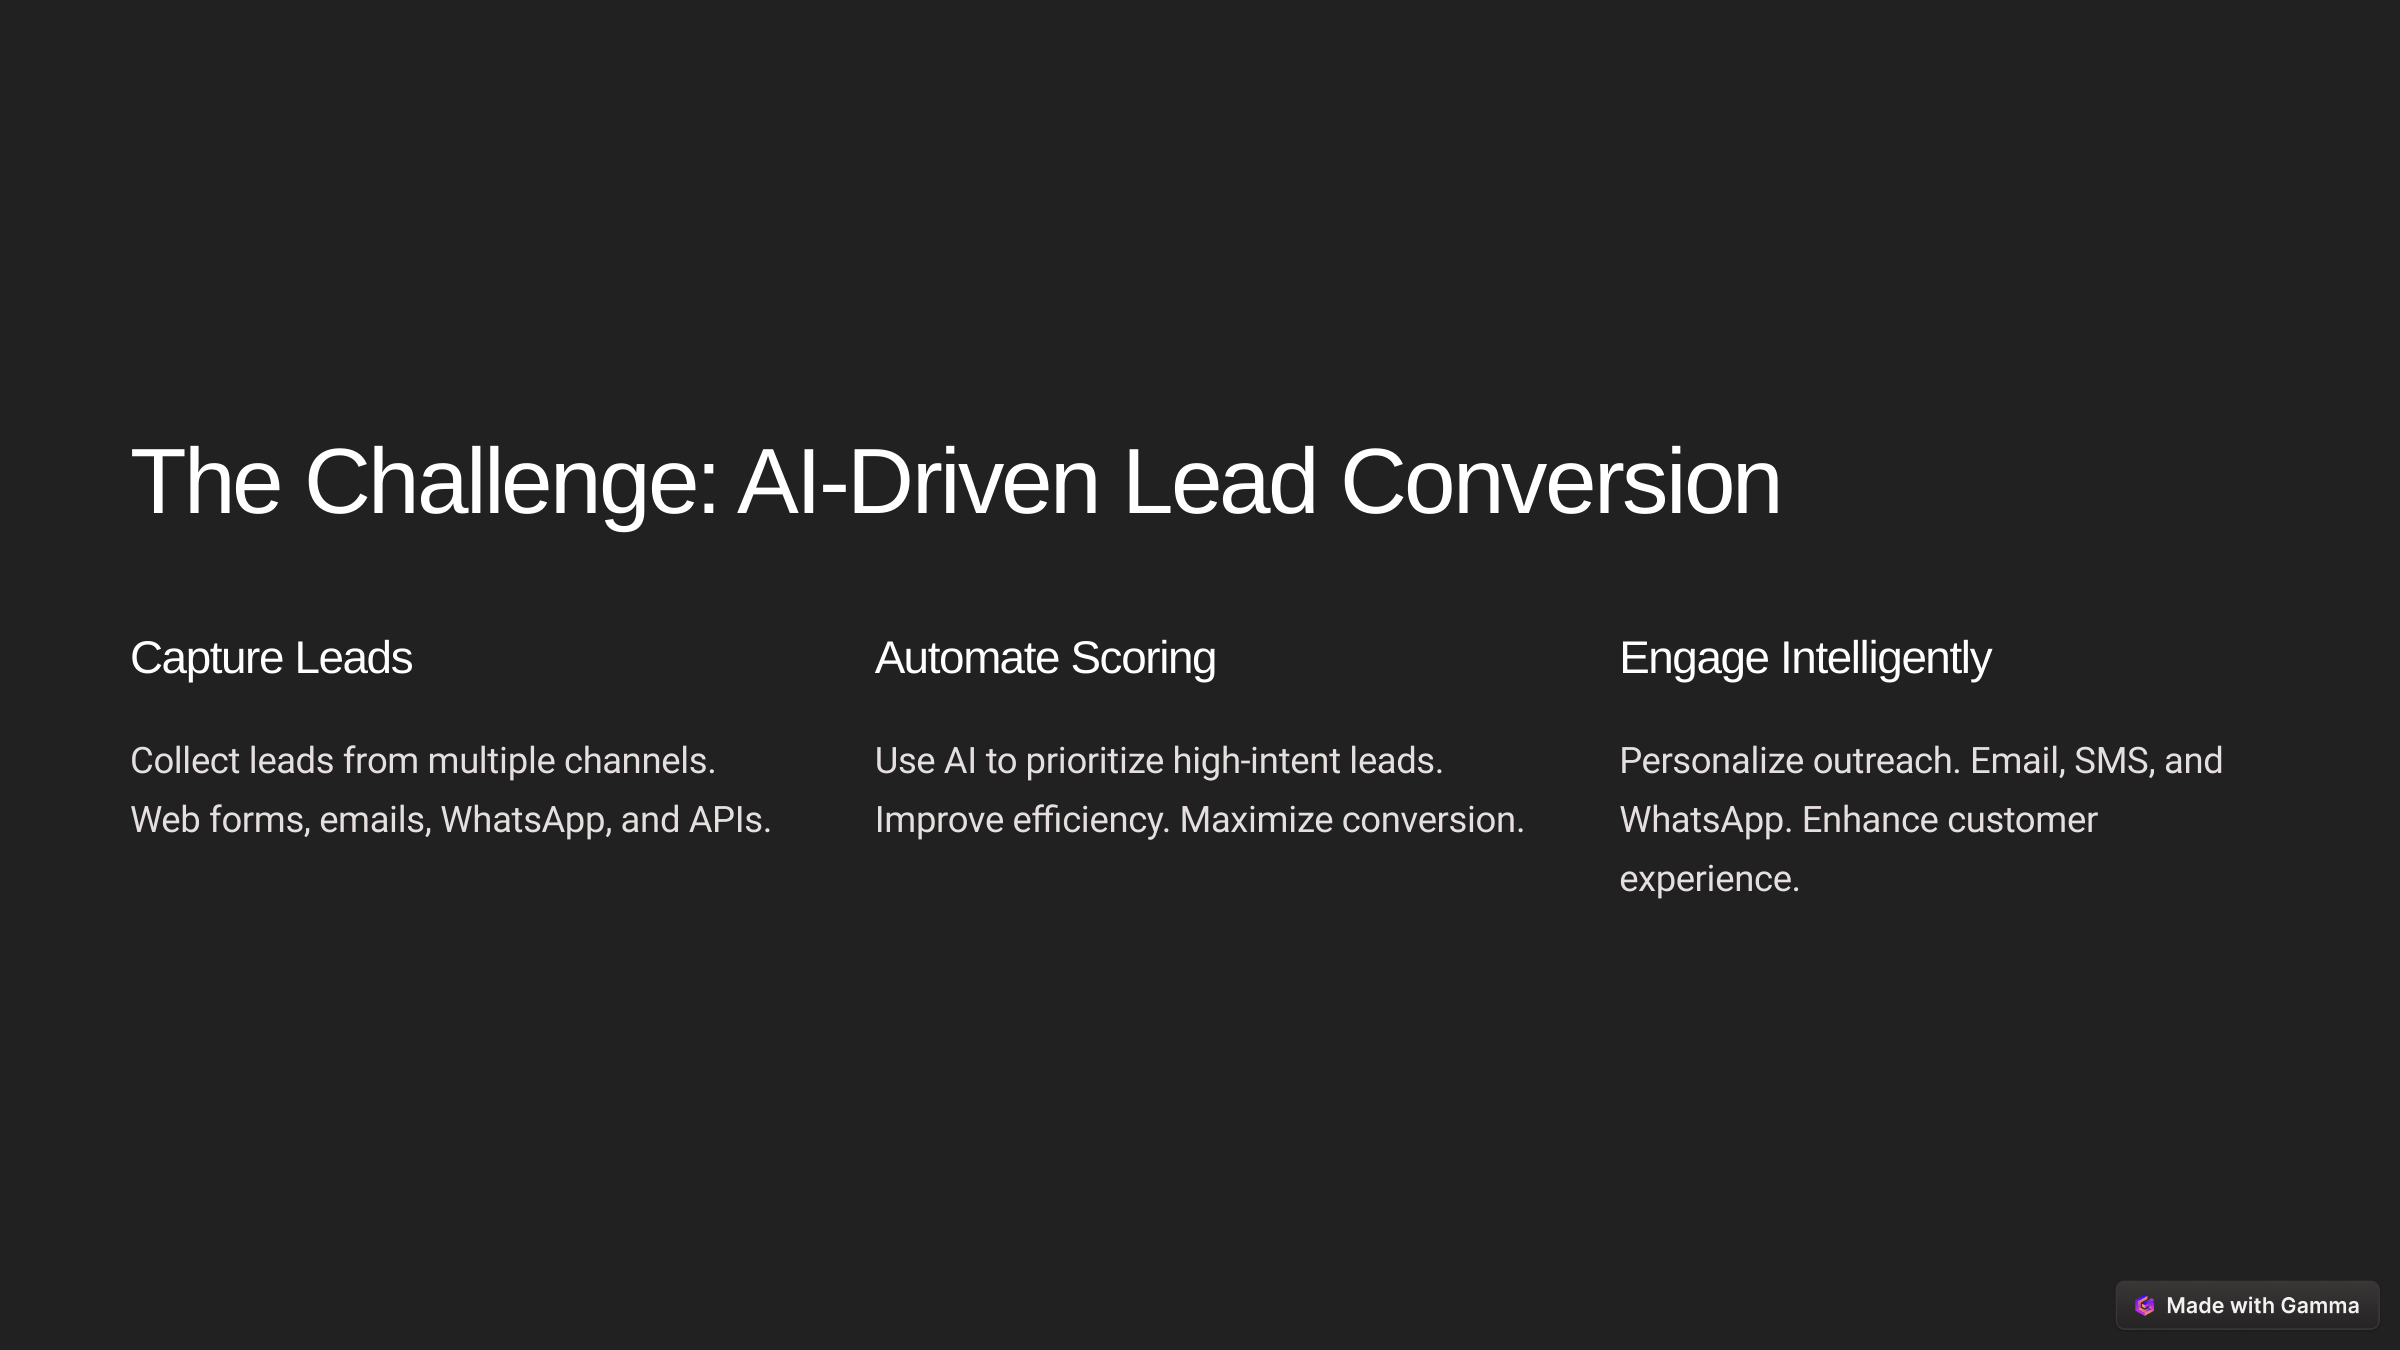

The Challenge: AI-Driven Lead Conversion
Capture Leads
Automate Scoring
Engage Intelligently
Collect leads from multiple channels. Web forms, emails, WhatsApp, and APIs.
Use AI to prioritize high-intent leads. Improve efficiency. Maximize conversion.
Personalize outreach. Email, SMS, and WhatsApp. Enhance customer experience.